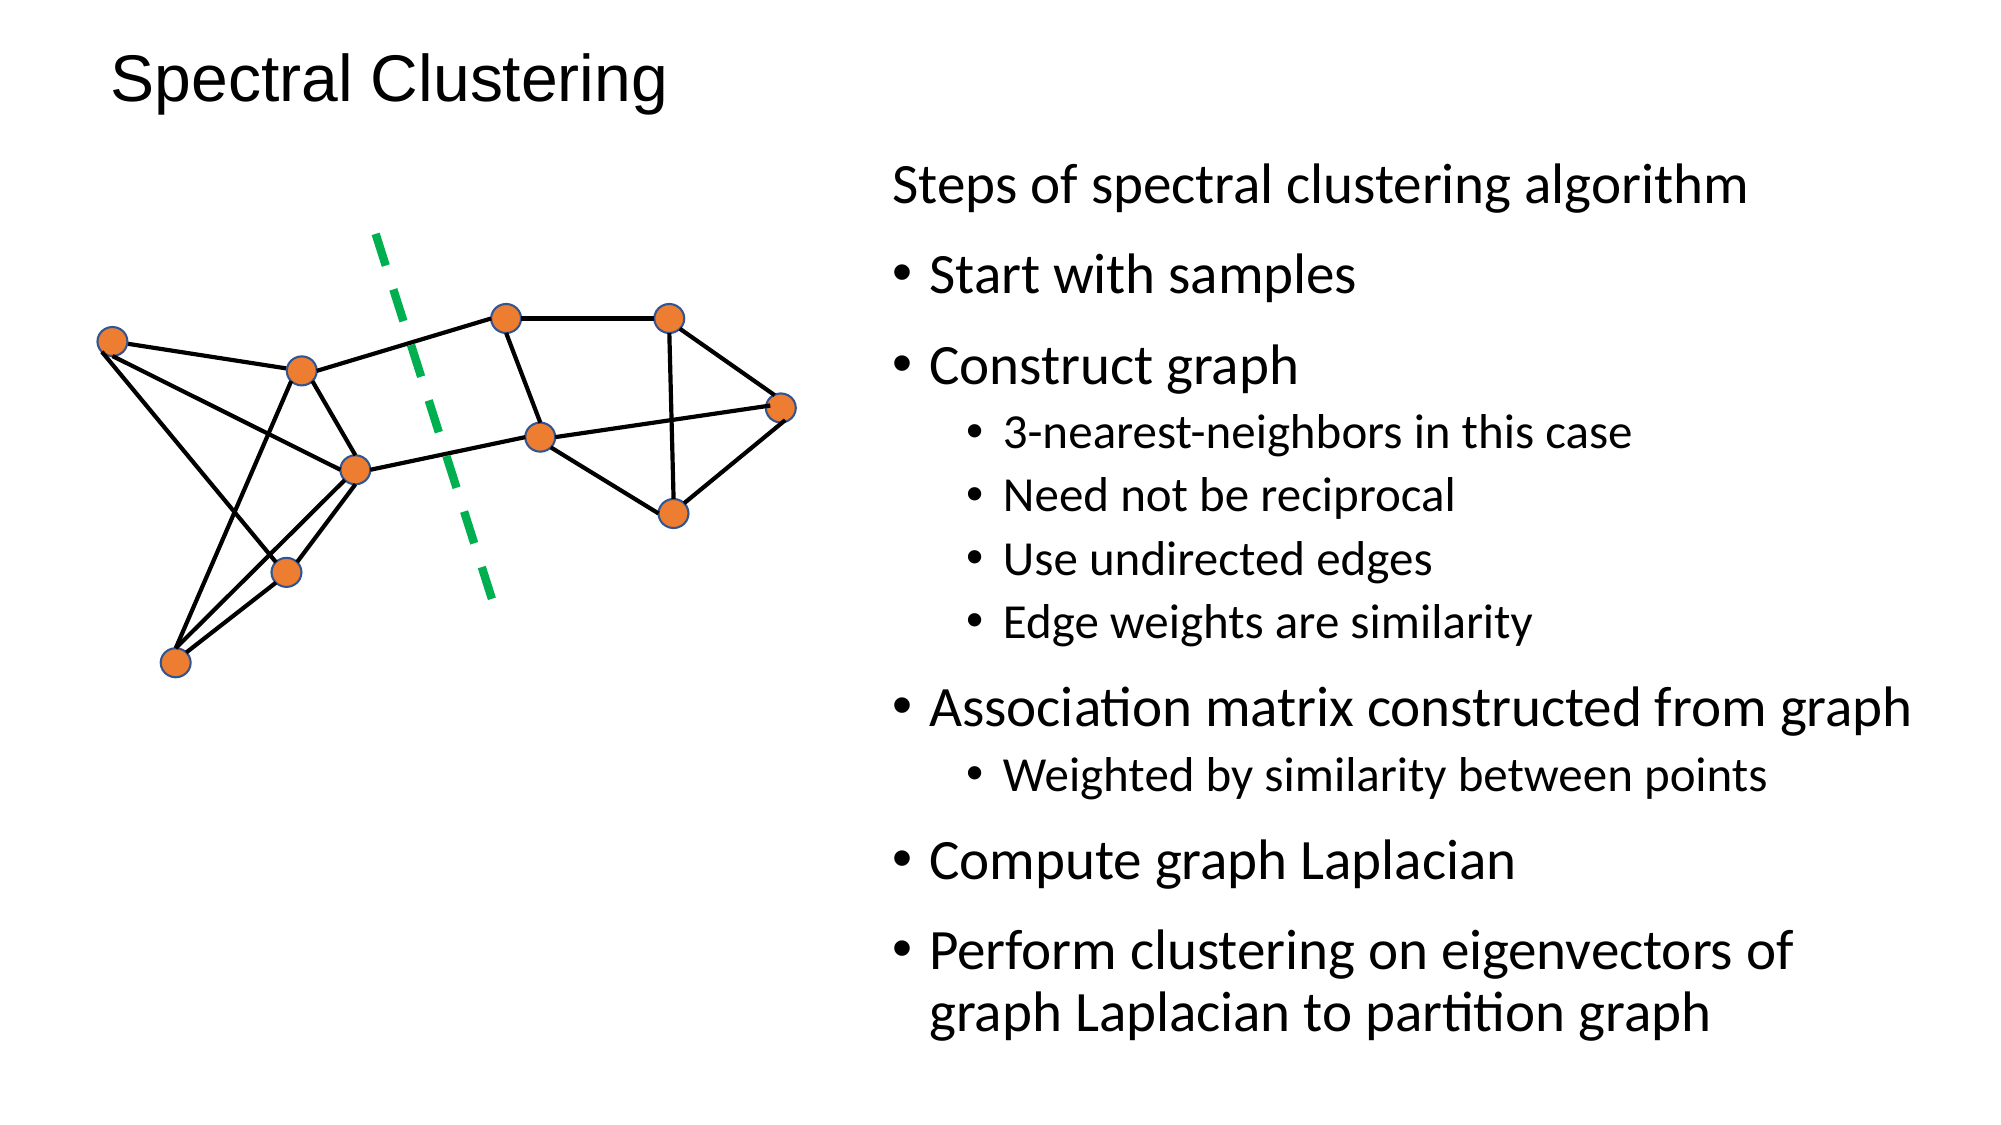

# Spectral Clustering
Steps of spectral clustering algorithm
Start with samples
Construct graph
3-nearest-neighbors in this case
Need not be reciprocal
Use undirected edges
Edge weights are similarity
Association matrix constructed from graph
Weighted by similarity between points
Compute graph Laplacian
Perform clustering on eigenvectors of graph Laplacian to partition graph